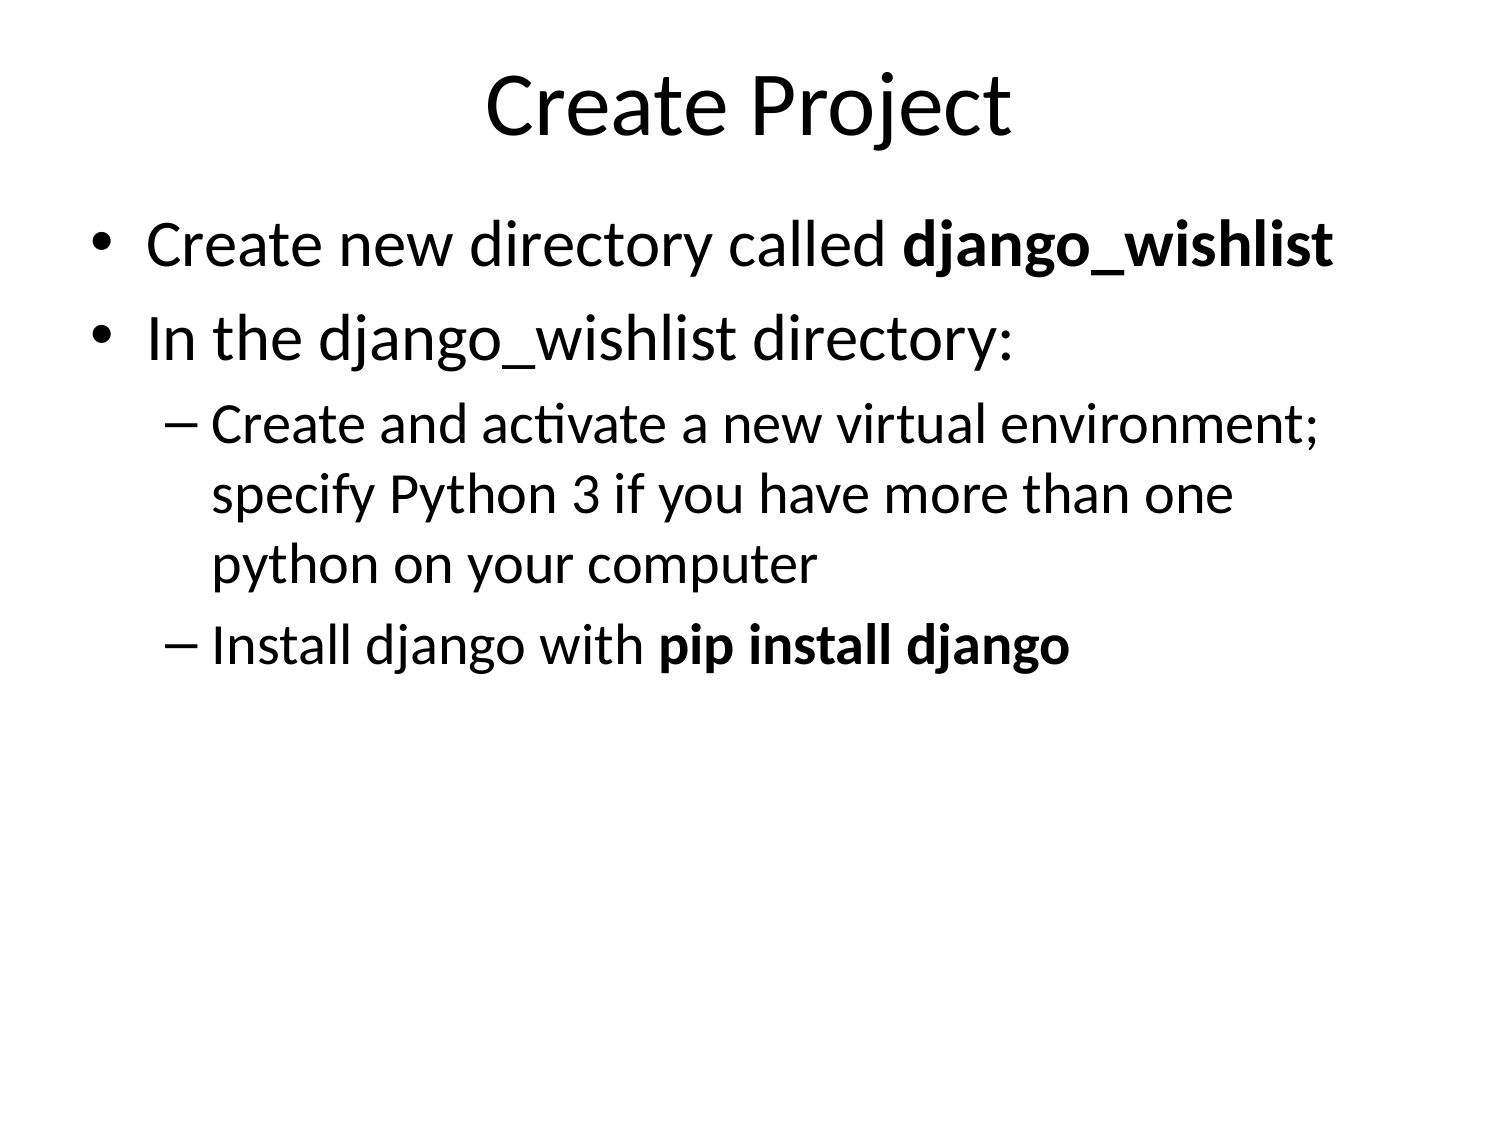

# Create Project
Create new directory called django_wishlist
In the django_wishlist directory:
Create and activate a new virtual environment; specify Python 3 if you have more than one python on your computer
Install django with pip install django